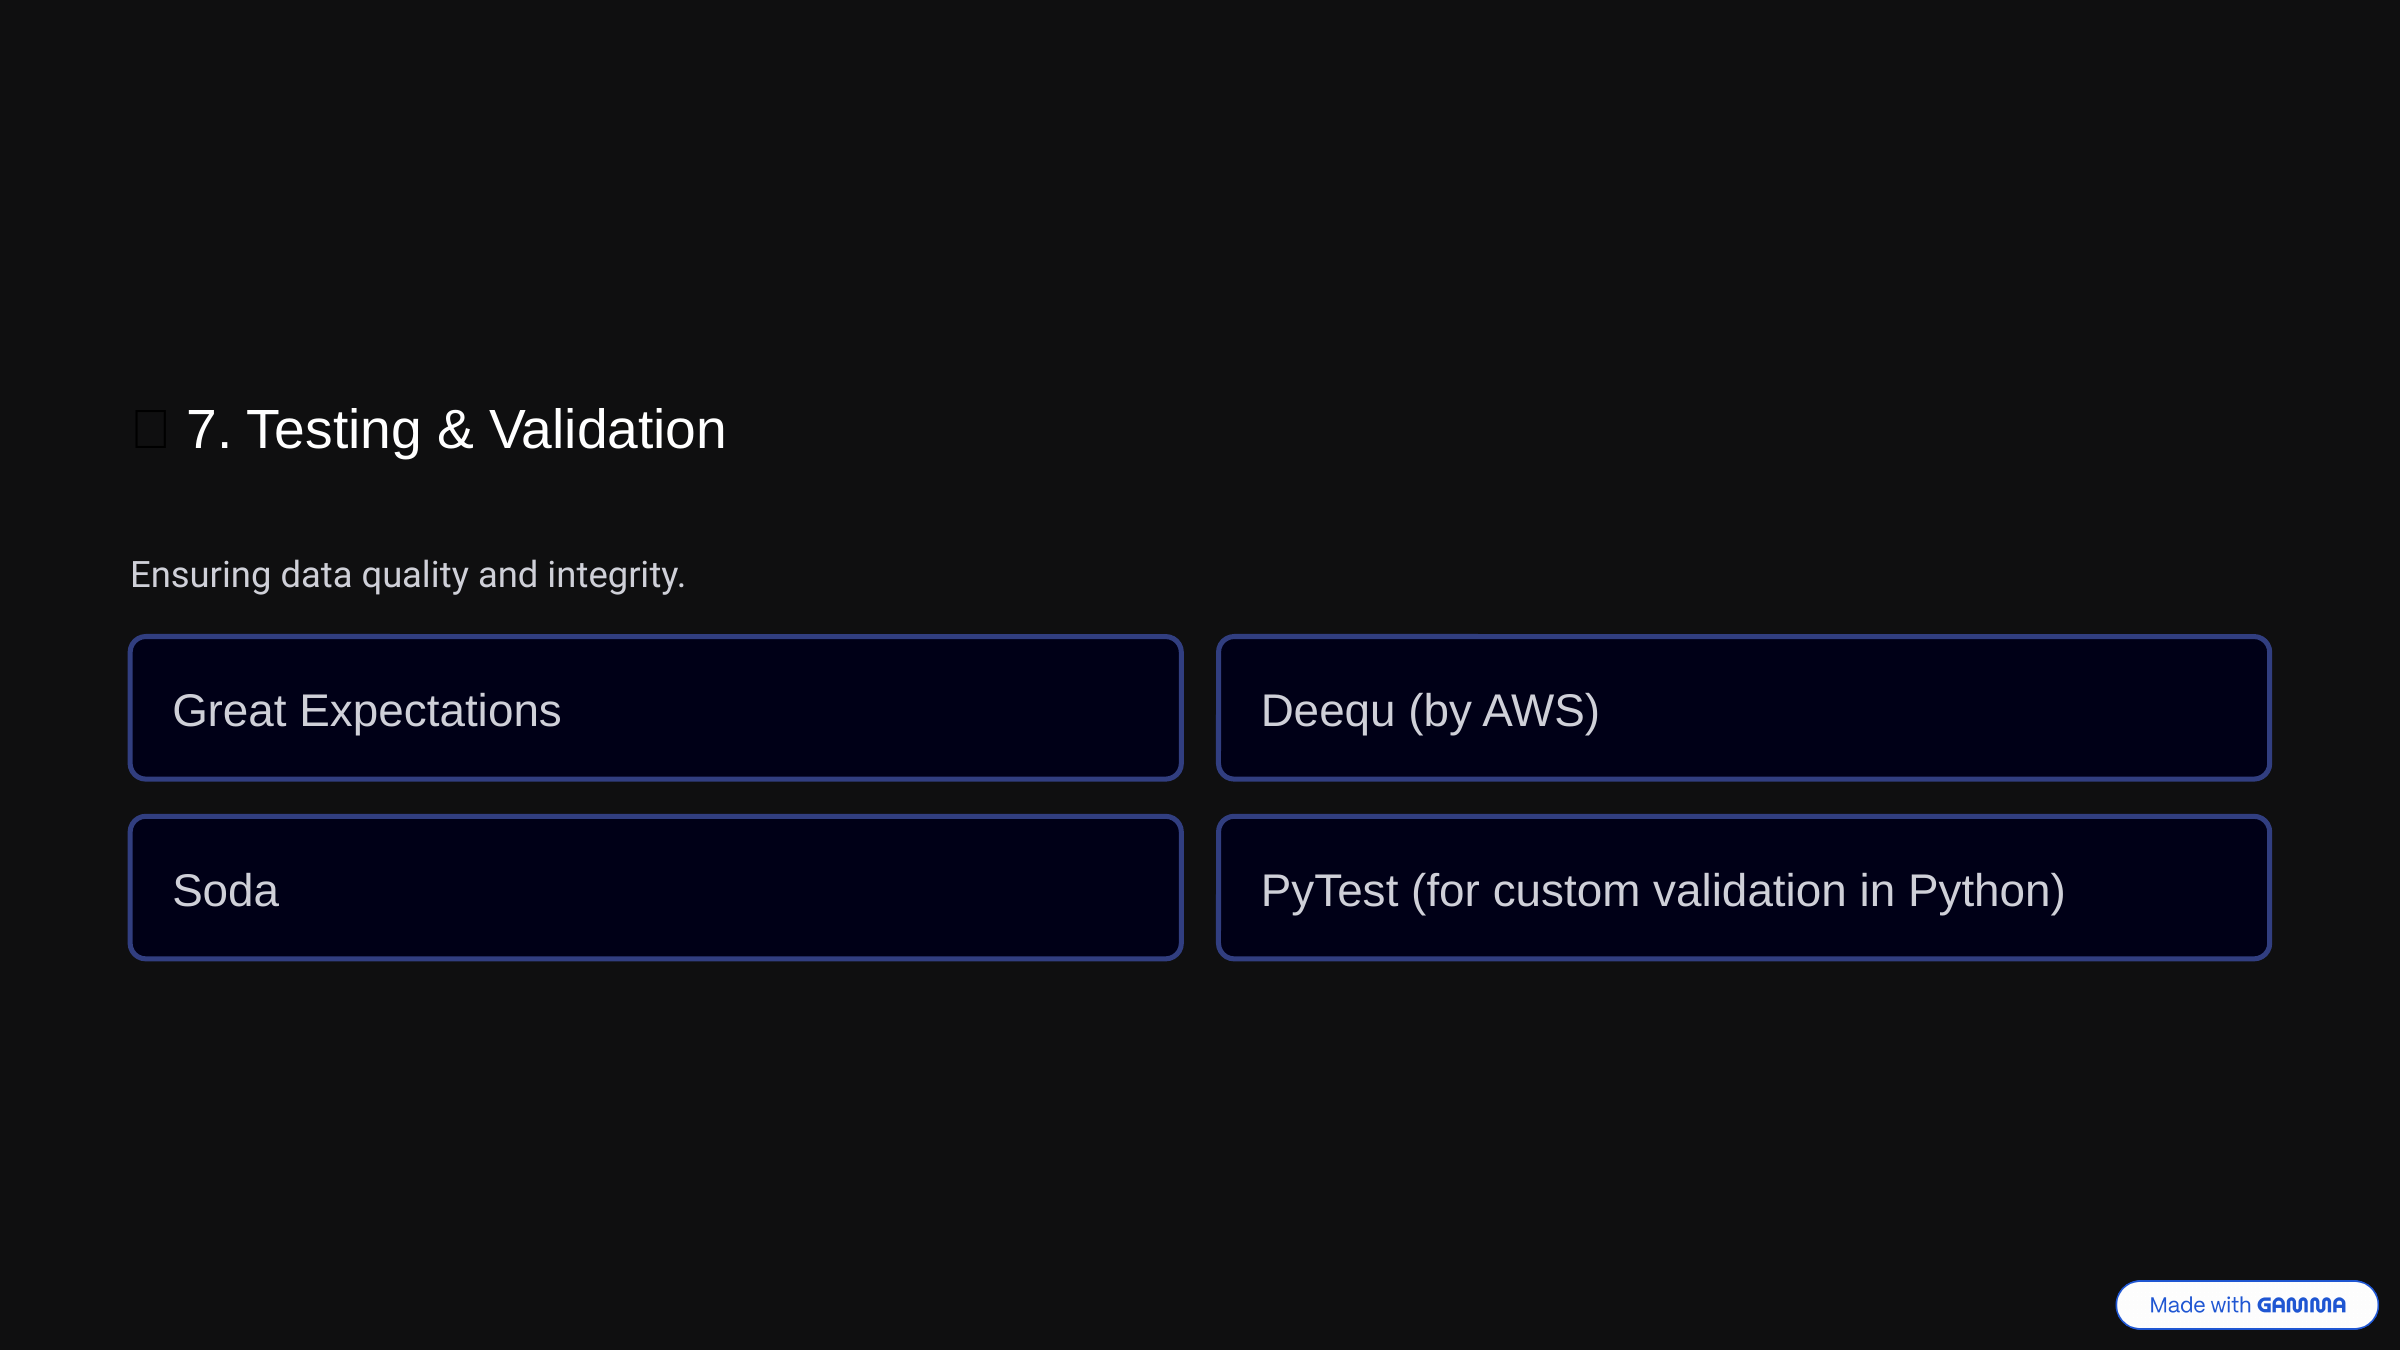

🧪 7. Testing & Validation
Ensuring data quality and integrity.

Great Expectations
Deequ (by AWS)

Soda
PyTest (for custom validation in Python)